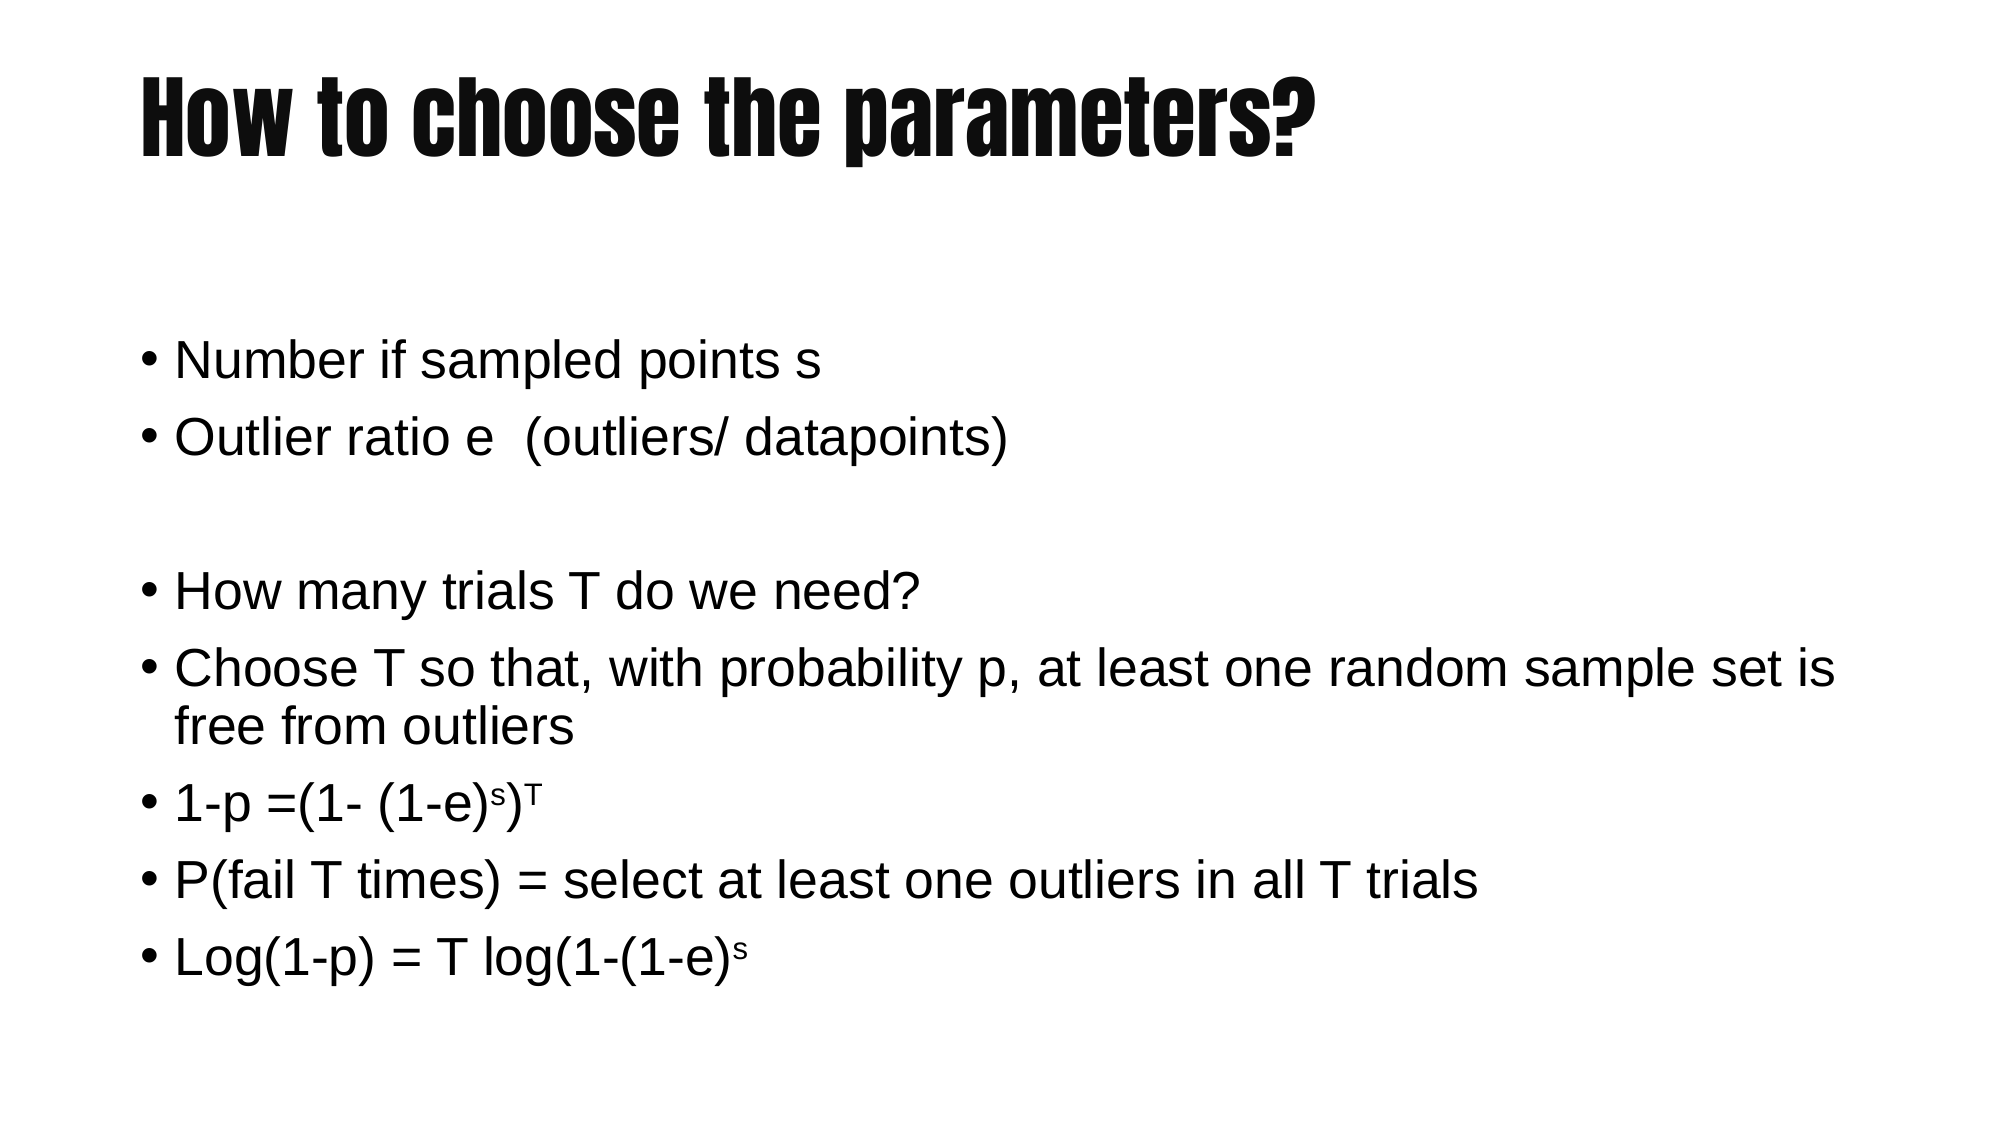

# How to choose the parameters?
Number if sampled points s
Outlier ratio e  (outliers/ datapoints)

How many trials T do we need?
Choose T so that, with probability p, at least one random sample set is free from outliers
1-p =(1- (1-e)s)T
P(fail T times) = select at least one outliers in all T trials
Log(1-p) = T log(1-(1-e)s